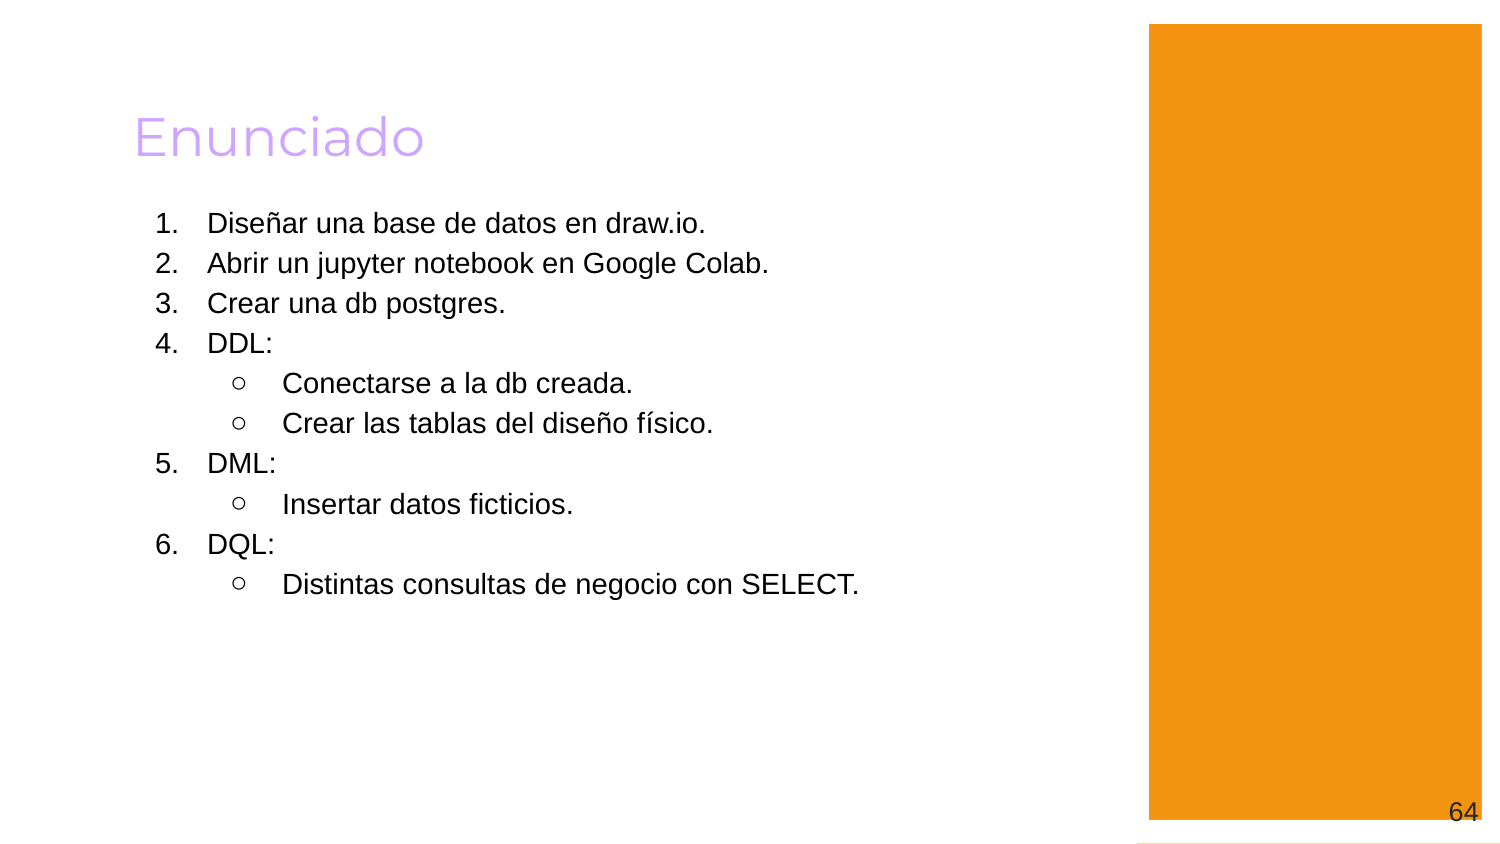

# Enunciado
Diseñar una base de datos en draw.io.
Abrir un jupyter notebook en Google Colab.
Crear una db postgres.
DDL:
Conectarse a la db creada.
Crear las tablas del diseño físico.
DML:
Insertar datos ficticios.
DQL:
Distintas consultas de negocio con SELECT.
64